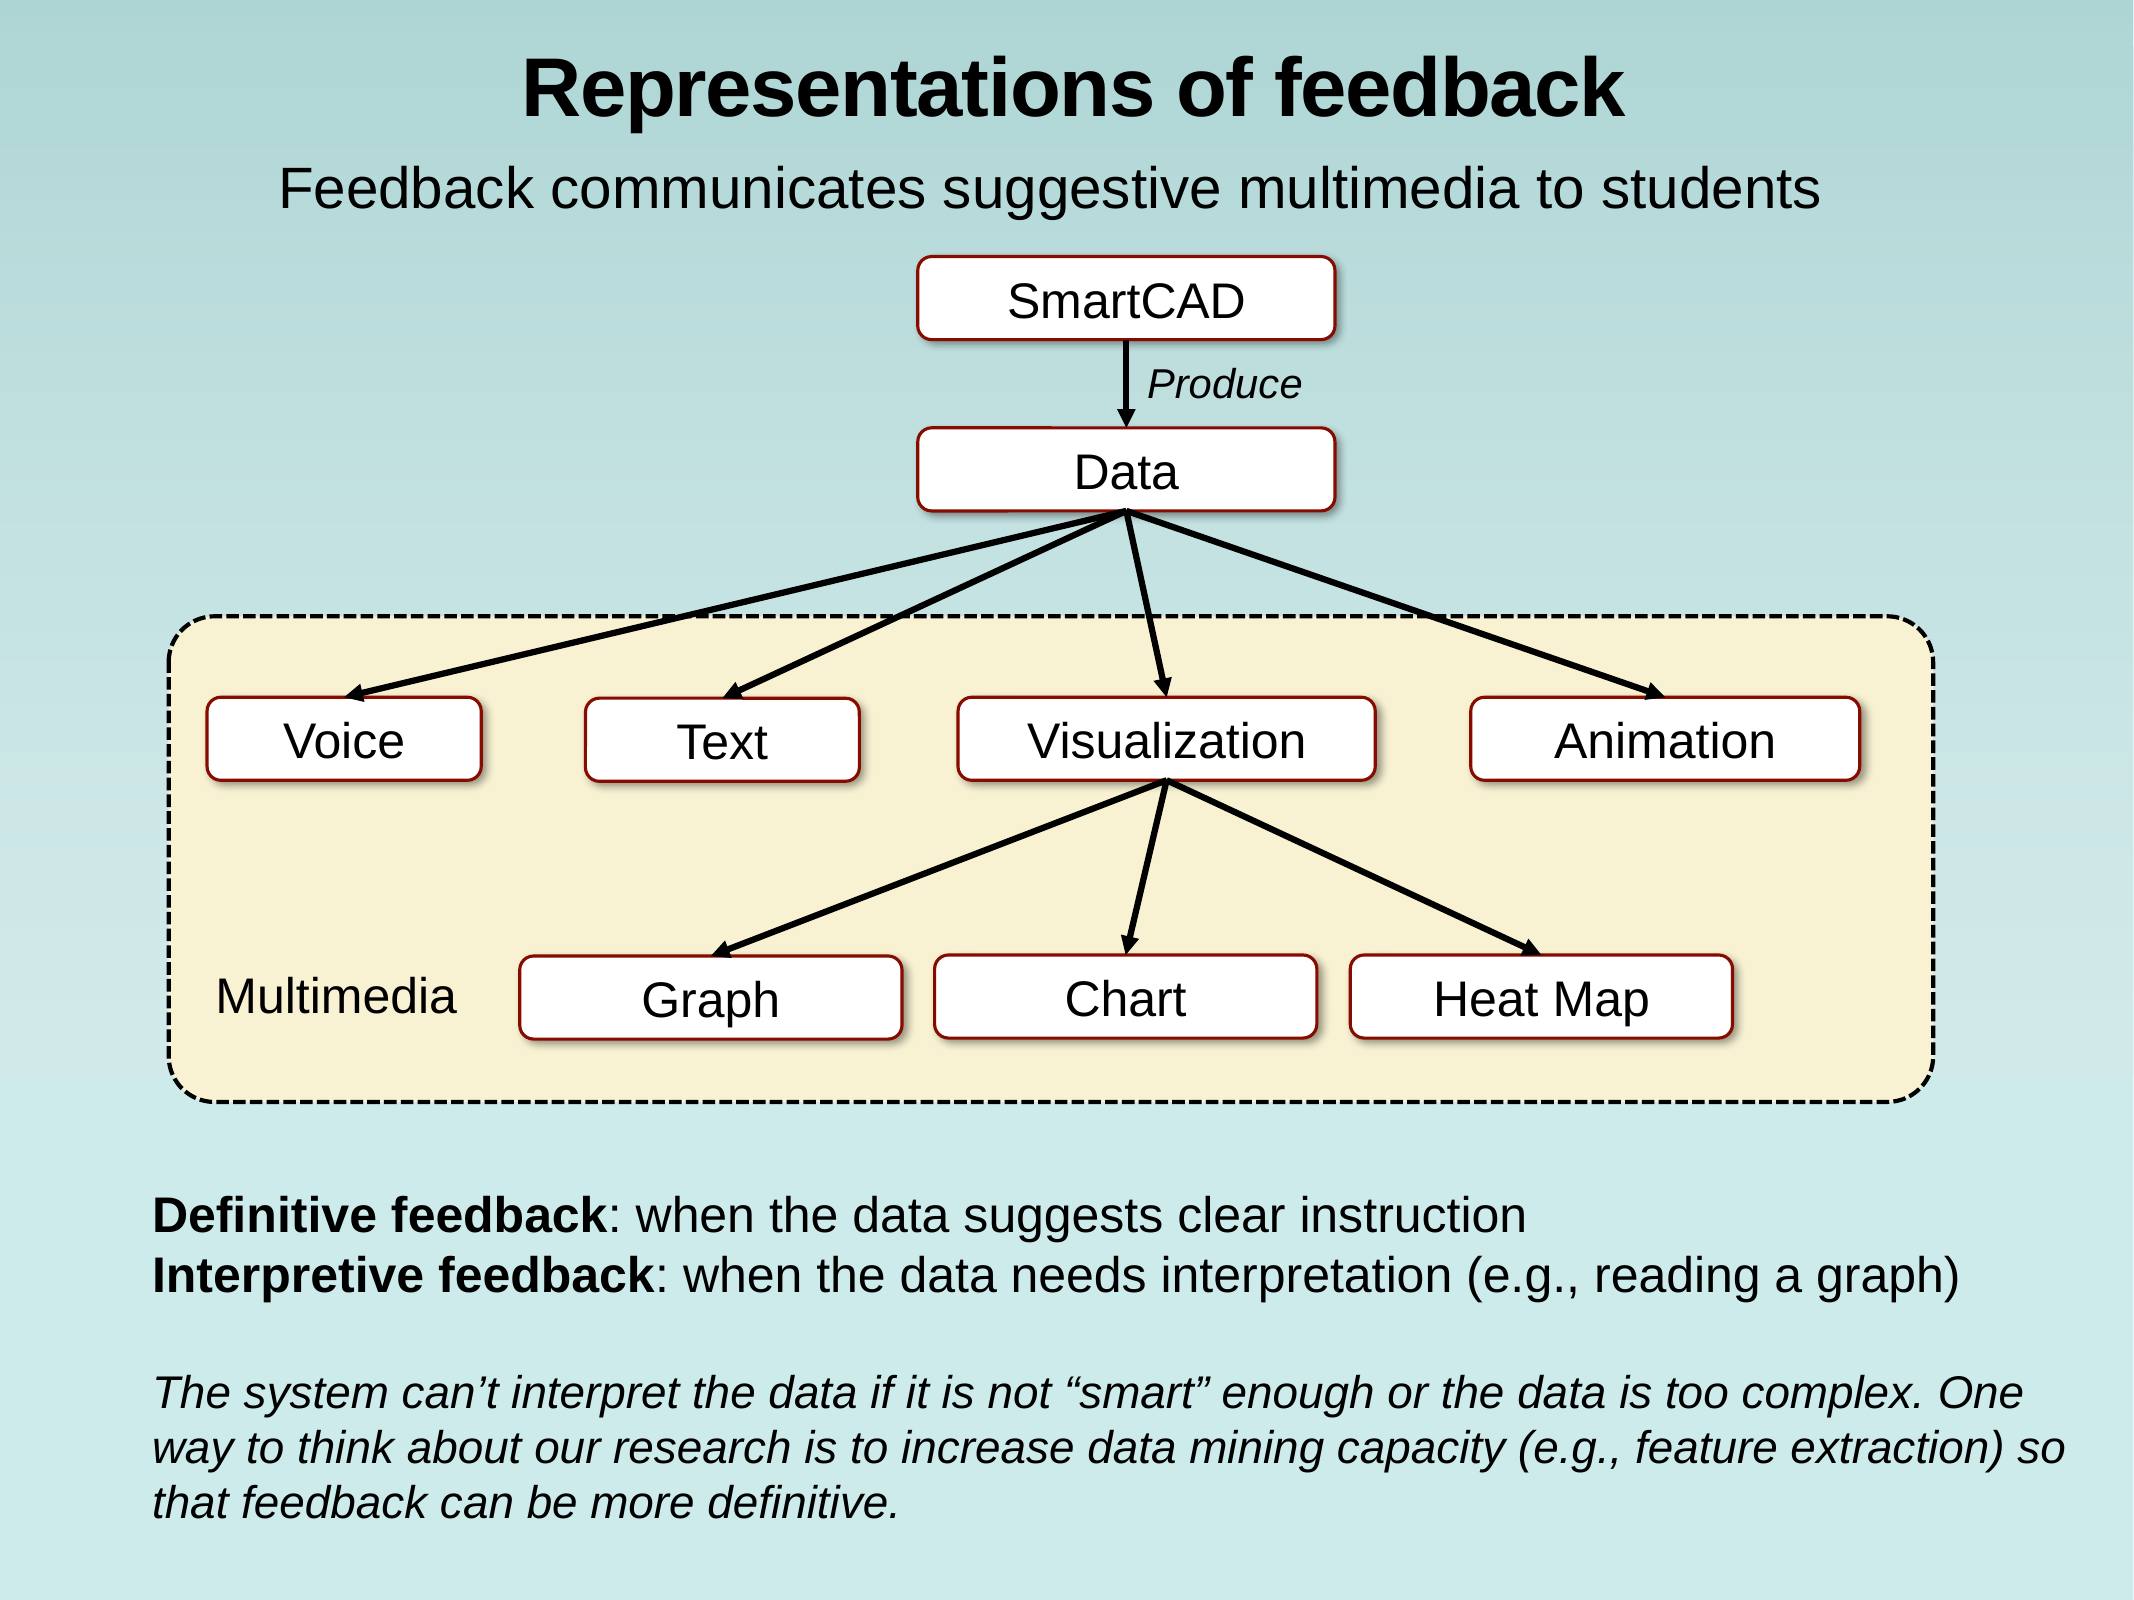

Representations of feedback
Feedback communicates suggestive multimedia to students
SmartCAD
Produce
Data

Voice
Visualization
Animation
Text
Chart
Heat Map
Multimedia
Graph
Definitive feedback: when the data suggests clear instruction
Interpretive feedback: when the data needs interpretation (e.g., reading a graph)

The system can’t interpret the data if it is not “smart” enough or the data is too complex. One way to think about our research is to increase data mining capacity (e.g., feature extraction) so that feedback can be more definitive.